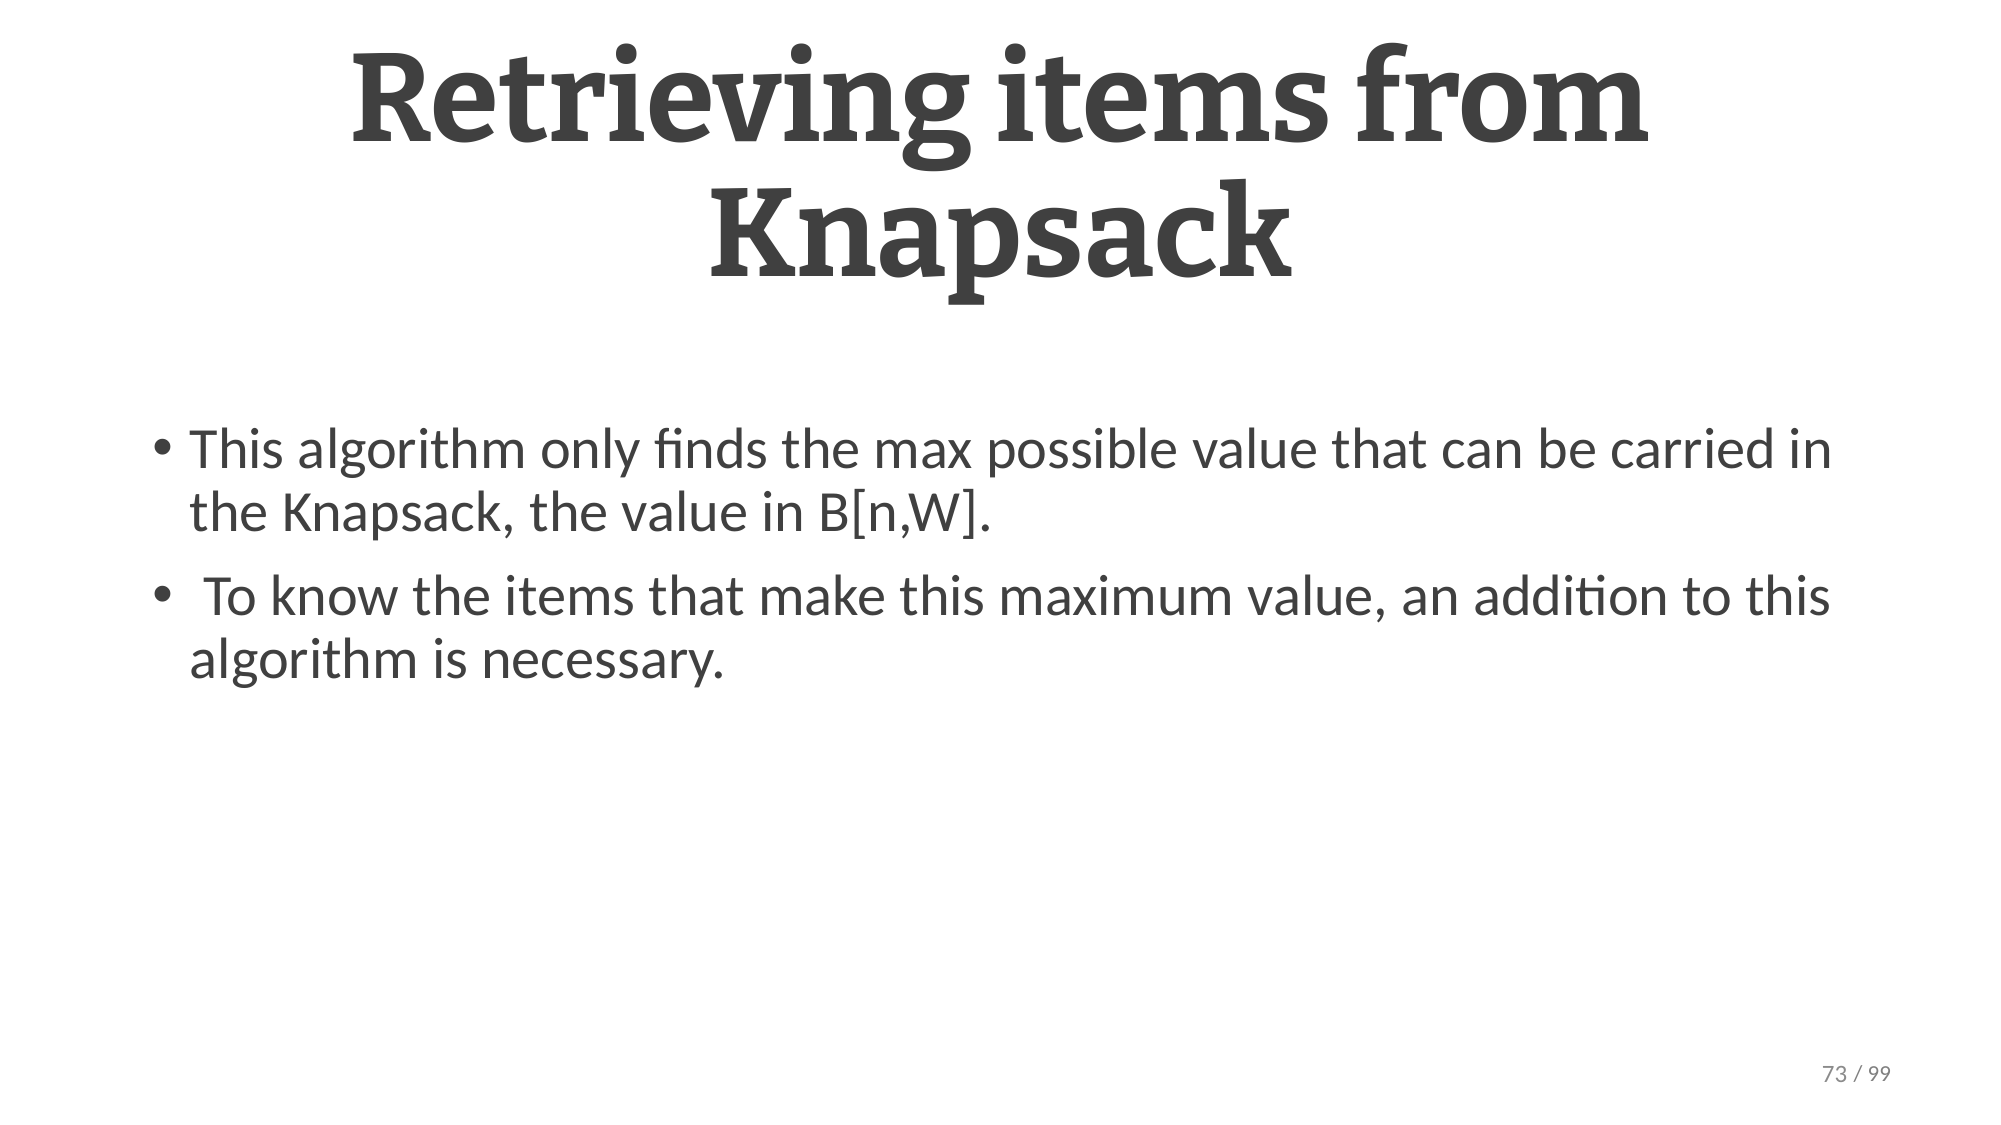

# Retrieving items from Knapsack
This algorithm only finds the max possible value that can be carried in the Knapsack, the value in B[n,W].
 To know the items that make this maximum value, an addition to this algorithm is necessary.
73